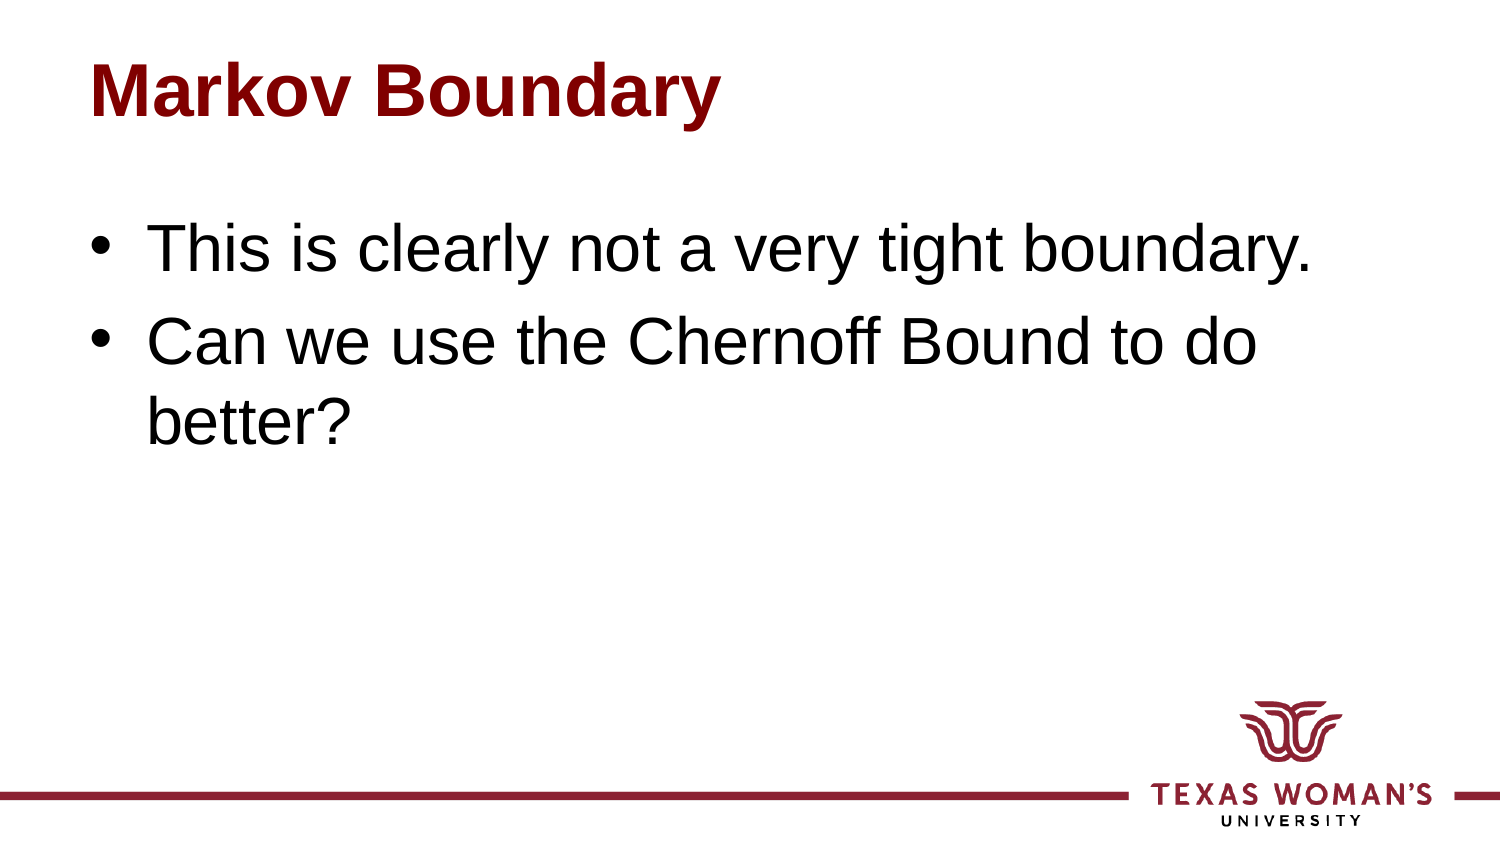

# Markov Boundary
This is clearly not a very tight boundary.
Can we use the Chernoff Bound to do better?